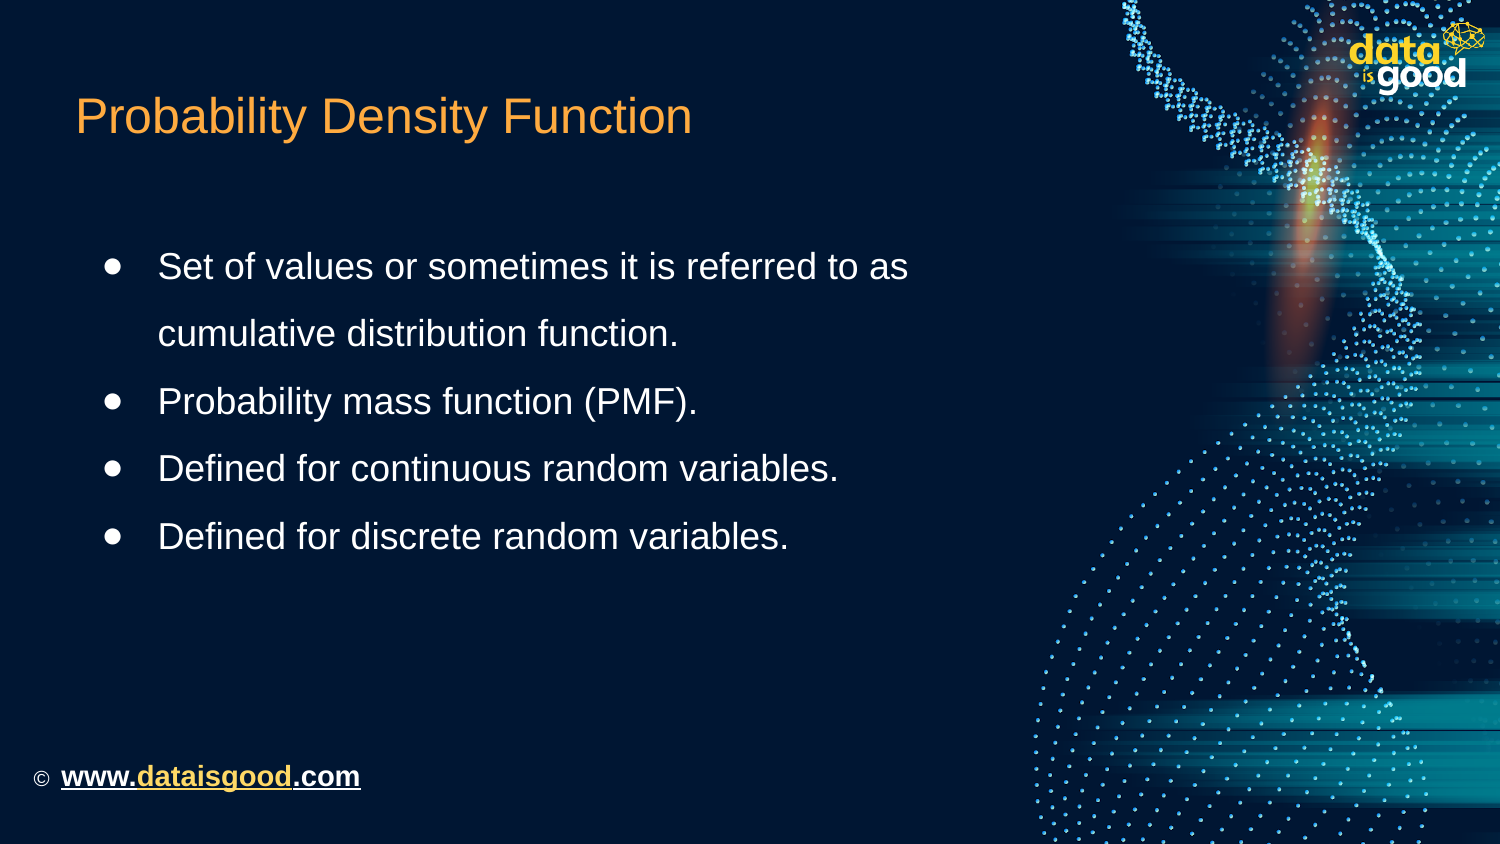

# Probability Density Function
Set of values or sometimes it is referred to as cumulative distribution function.
Probability mass function (PMF).
Defined for continuous random variables.
Defined for discrete random variables.